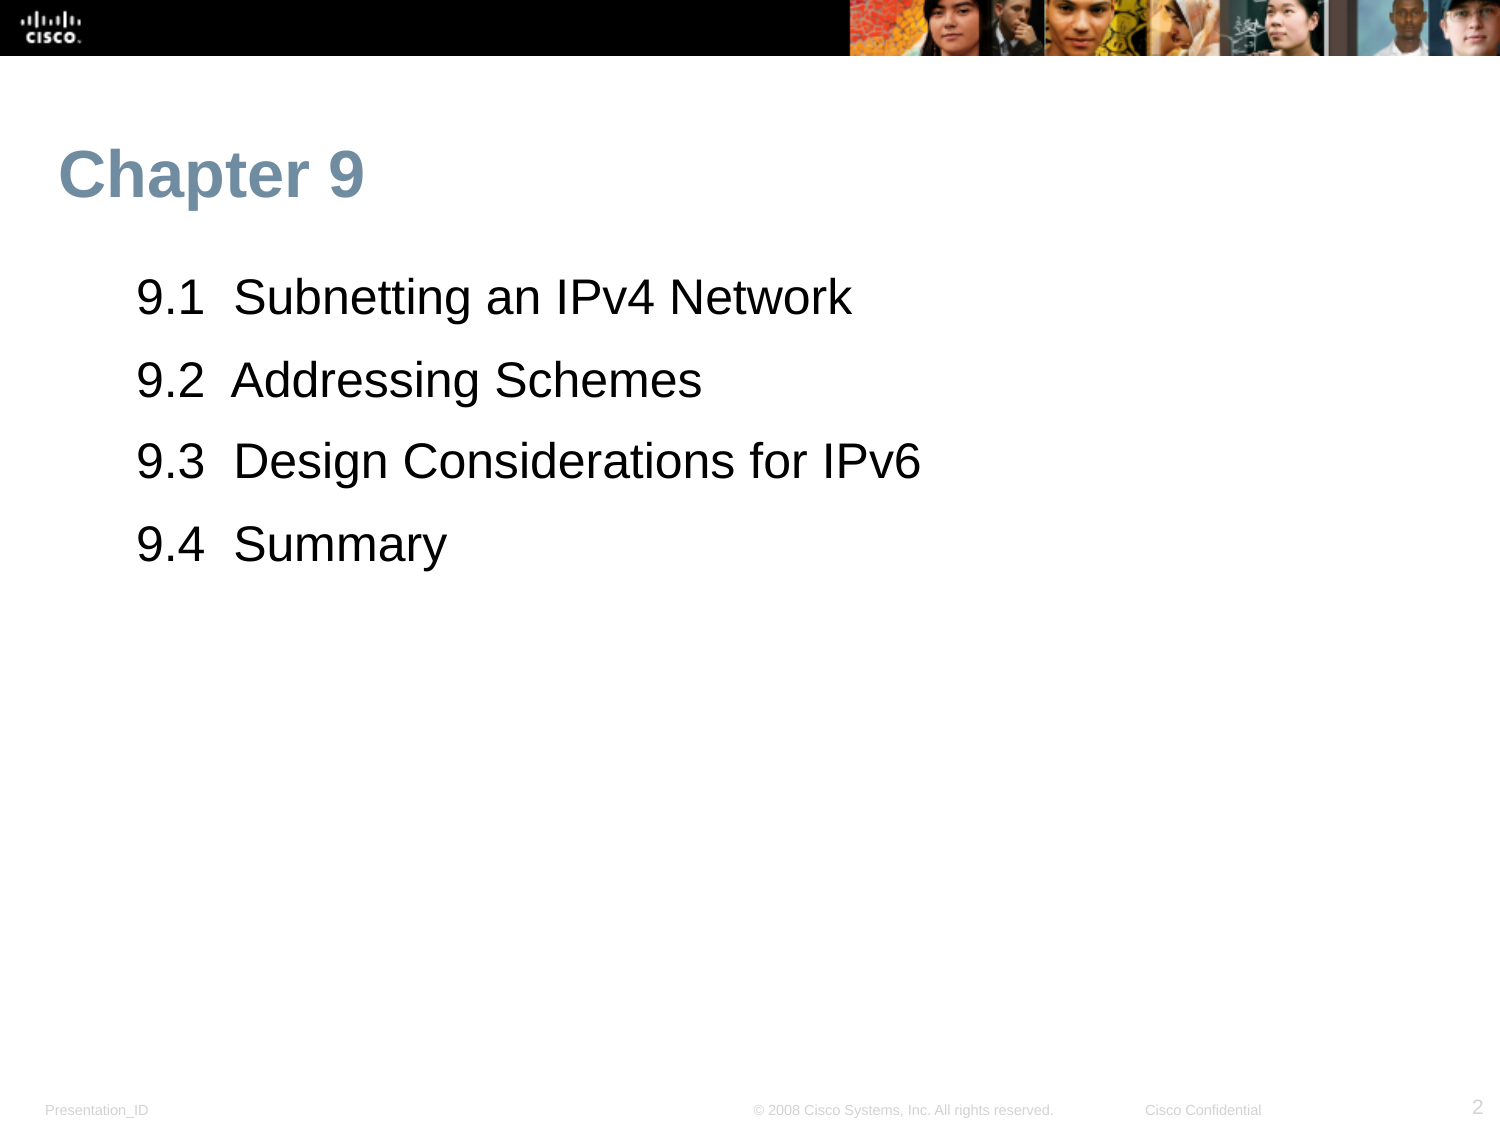

# Chapter 9
9.1  Subnetting an IPv4 Network
9.2  Addressing Schemes
9.3  Design Considerations for IPv6
9.4  Summary